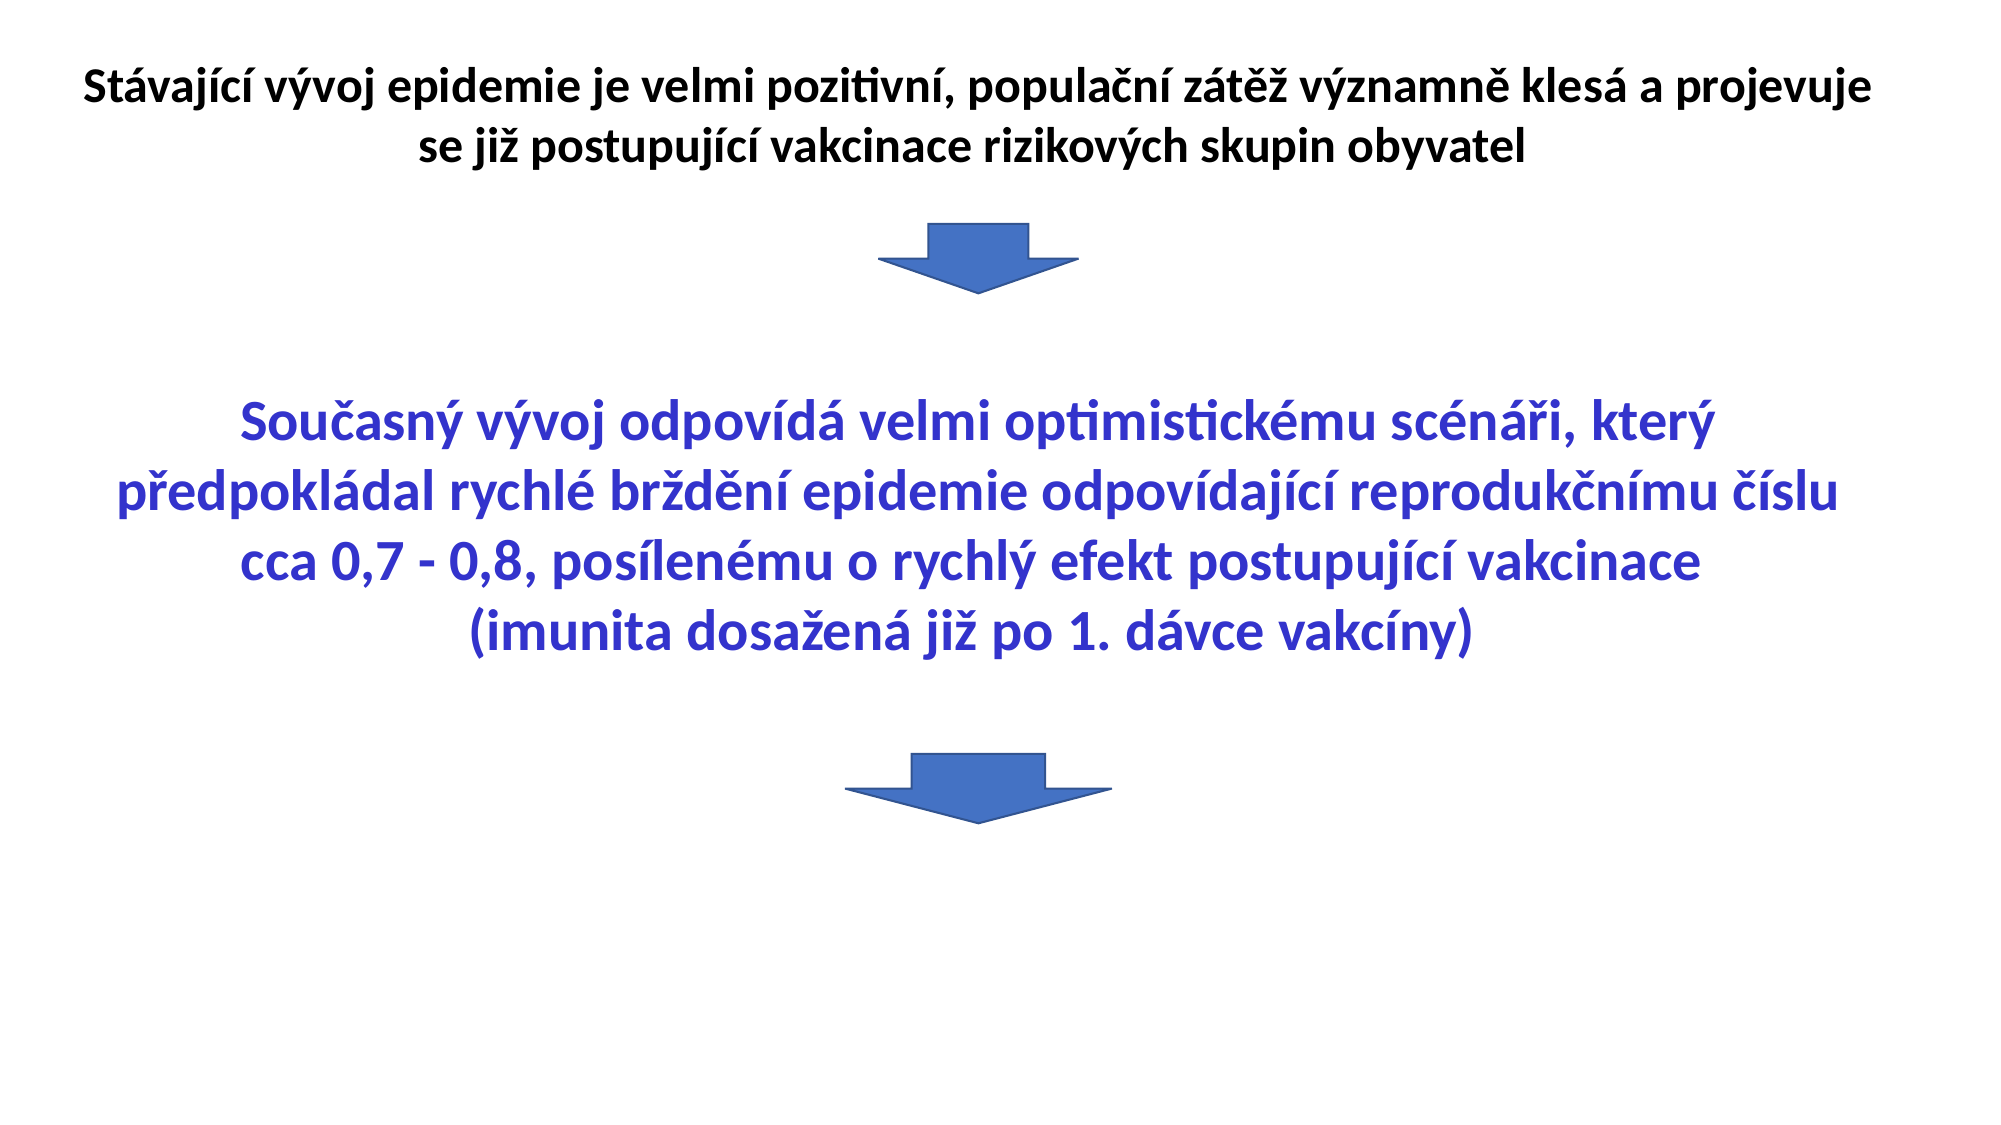

Stávající vývoj epidemie je velmi pozitivní, populační zátěž významně klesá a projevuje se již postupující vakcinace rizikových skupin obyvatel

Současný vývoj odpovídá velmi optimistickému scénáři, který předpokládal rychlé brždění epidemie odpovídající reprodukčnímu číslu cca 0,7 - 0,8, posílenému o rychlý efekt postupující vakcinace
(imunita dosažená již po 1. dávce vakcíny)